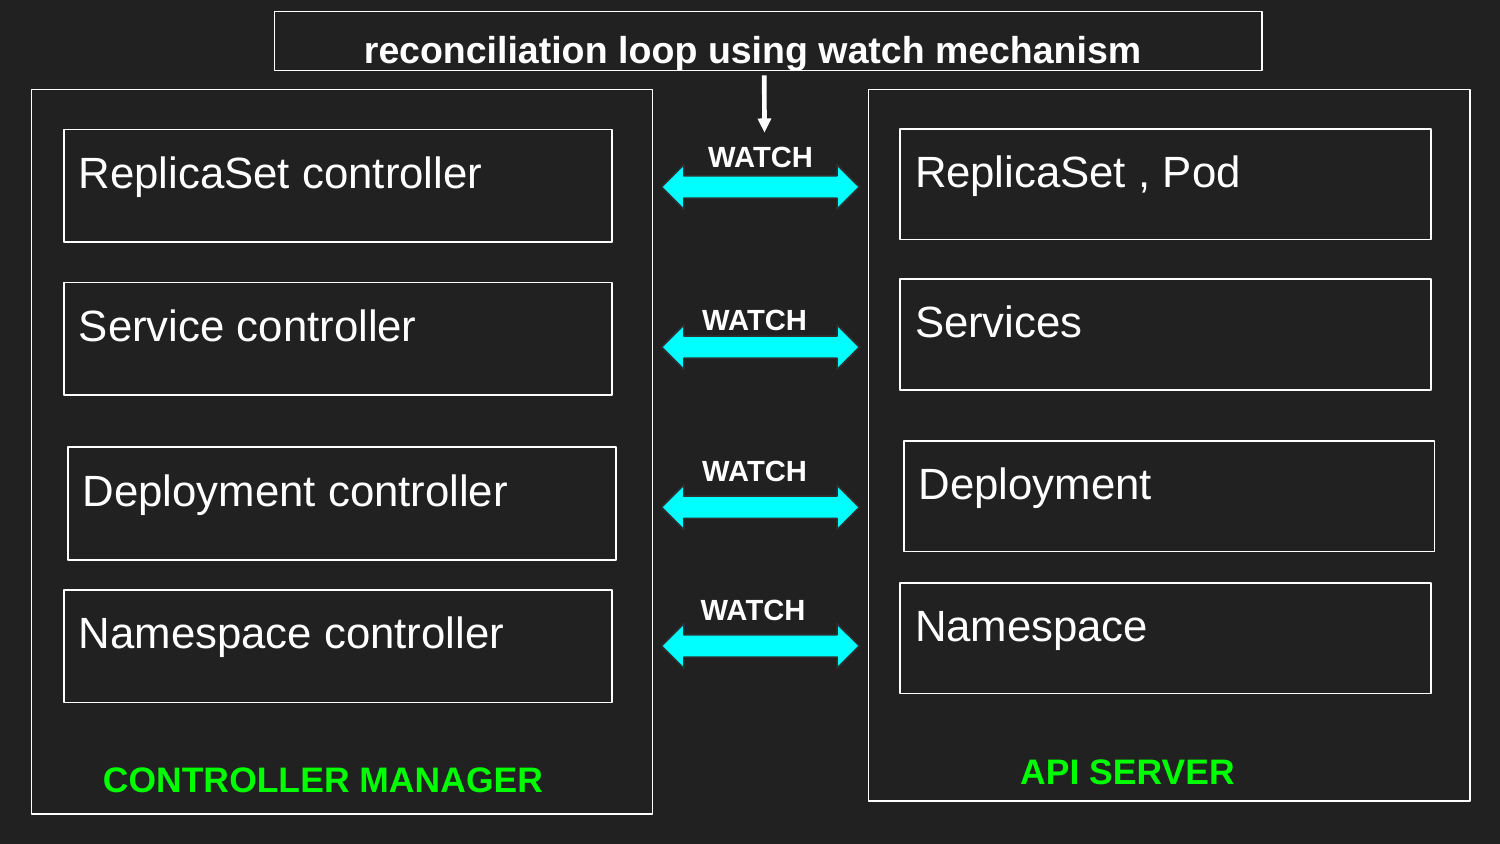

reconciliation loop using watch mechanism

ReplicaSet controller
Service controller
Deployment controller
Namespace controller

ReplicaSet , Pod
Services
Deployment
Namespace
WATCH

WATCH

WATCH

 WATCH

API SERVER

CONTROLLER MANAGER